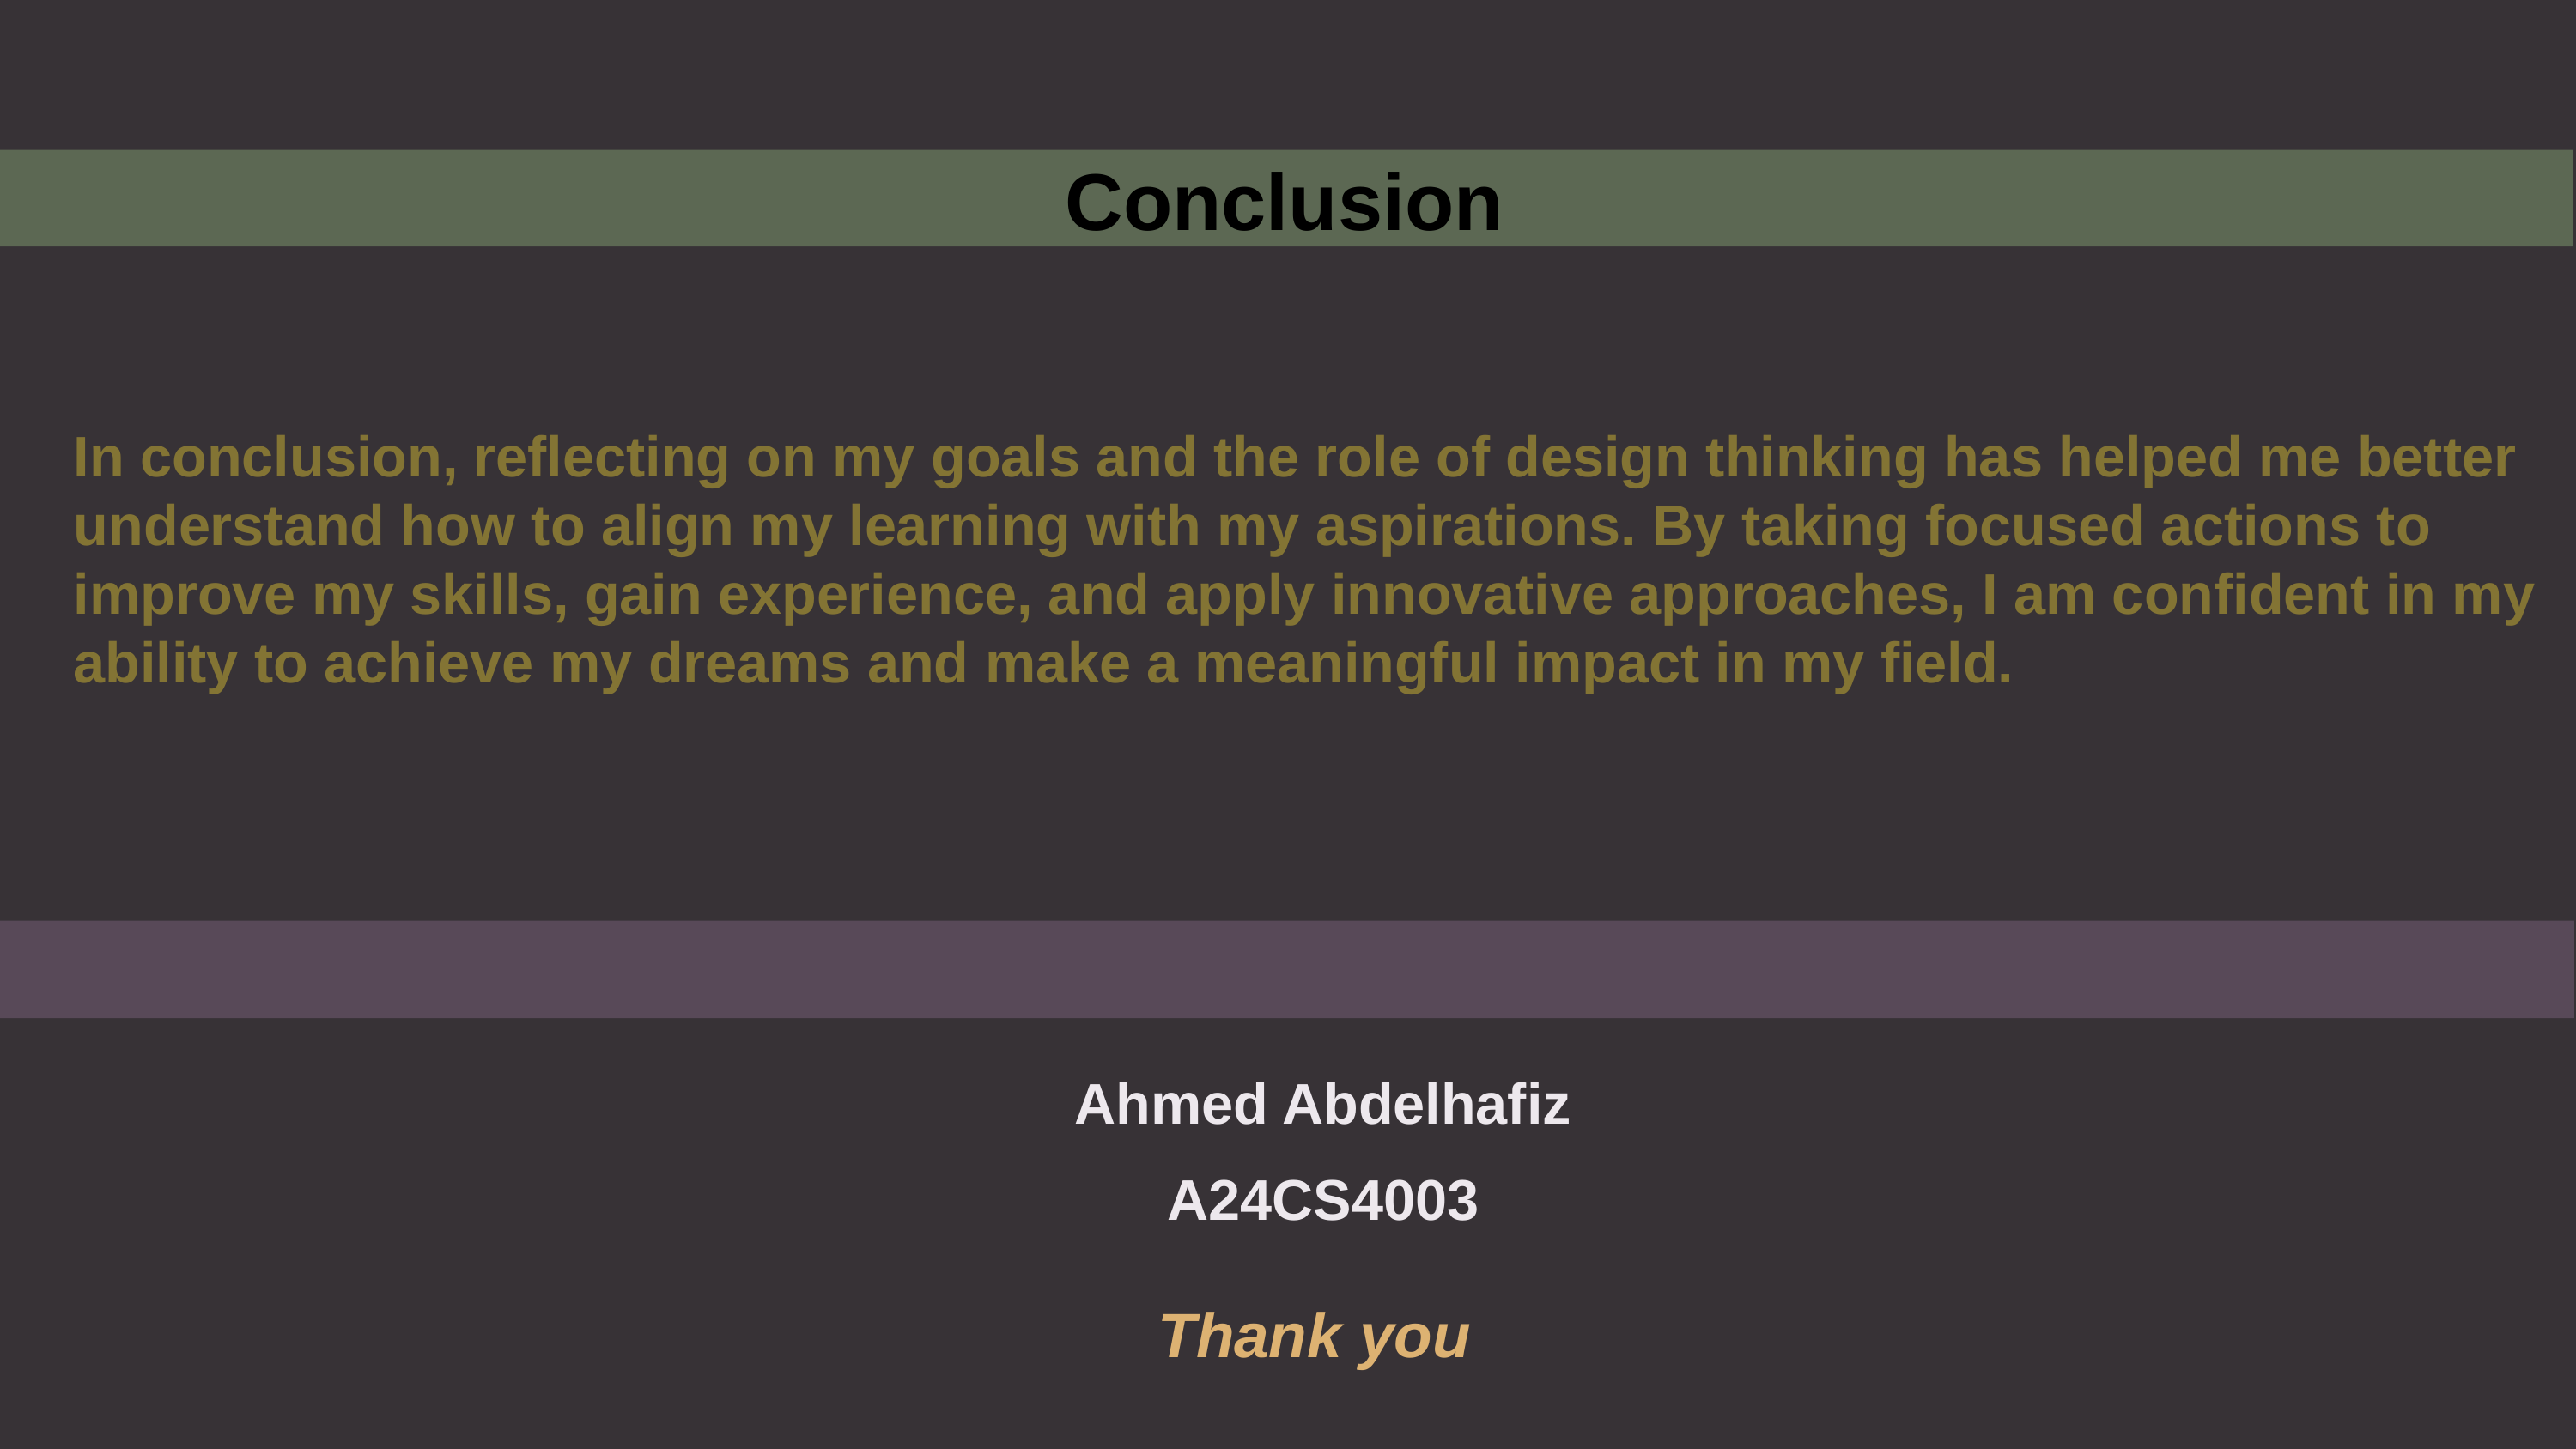

Conclusion
In conclusion, reflecting on my goals and the role of design thinking has helped me better understand how to align my learning with my aspirations. By taking focused actions to improve my skills, gain experience, and apply innovative approaches, I am confident in my ability to achieve my dreams and make a meaningful impact in my field.

Ahmed Abdelhafiz
A24CS4003
Thank you